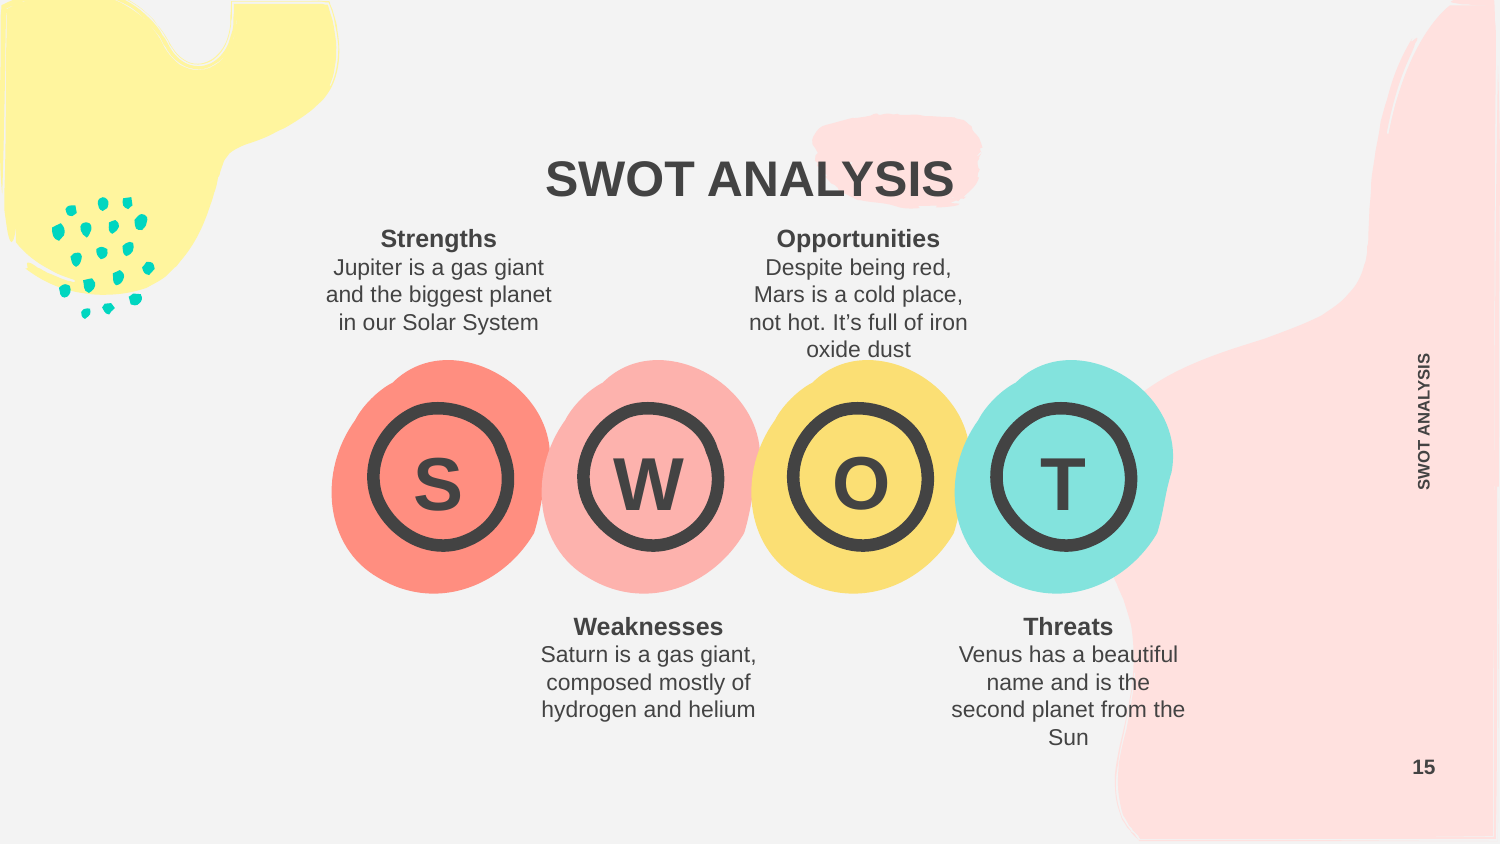

# SWOT ANALYSIS
Opportunities
Despite being red, Mars is a cold place, not hot. It’s full of iron oxide dust
Strengths
Jupiter is a gas giant and the biggest planet in our Solar System

SWOT ANALYSIS

O
S
W
T
Threats
Venus has a beautiful name and is the second planet from the Sun
Weaknesses
Saturn is a gas giant, composed mostly of hydrogen and helium
15